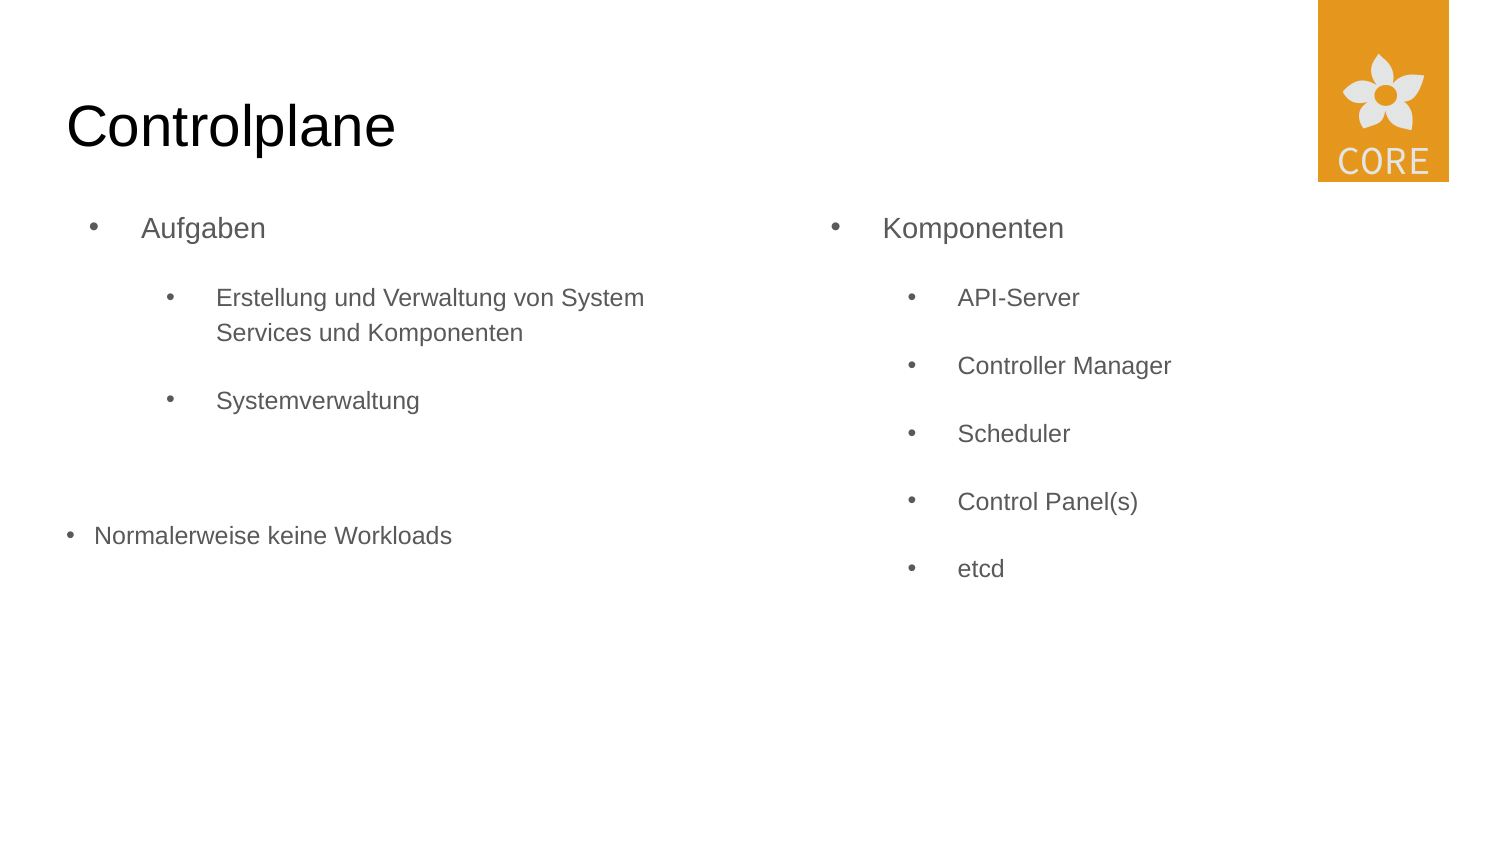

# Controlplane
Aufgaben
Erstellung und Verwaltung von System Services und Komponenten
Systemverwaltung

Normalerweise keine Workloads

Komponenten
API-Server
Controller Manager
Scheduler
Control Panel(s)
etcd